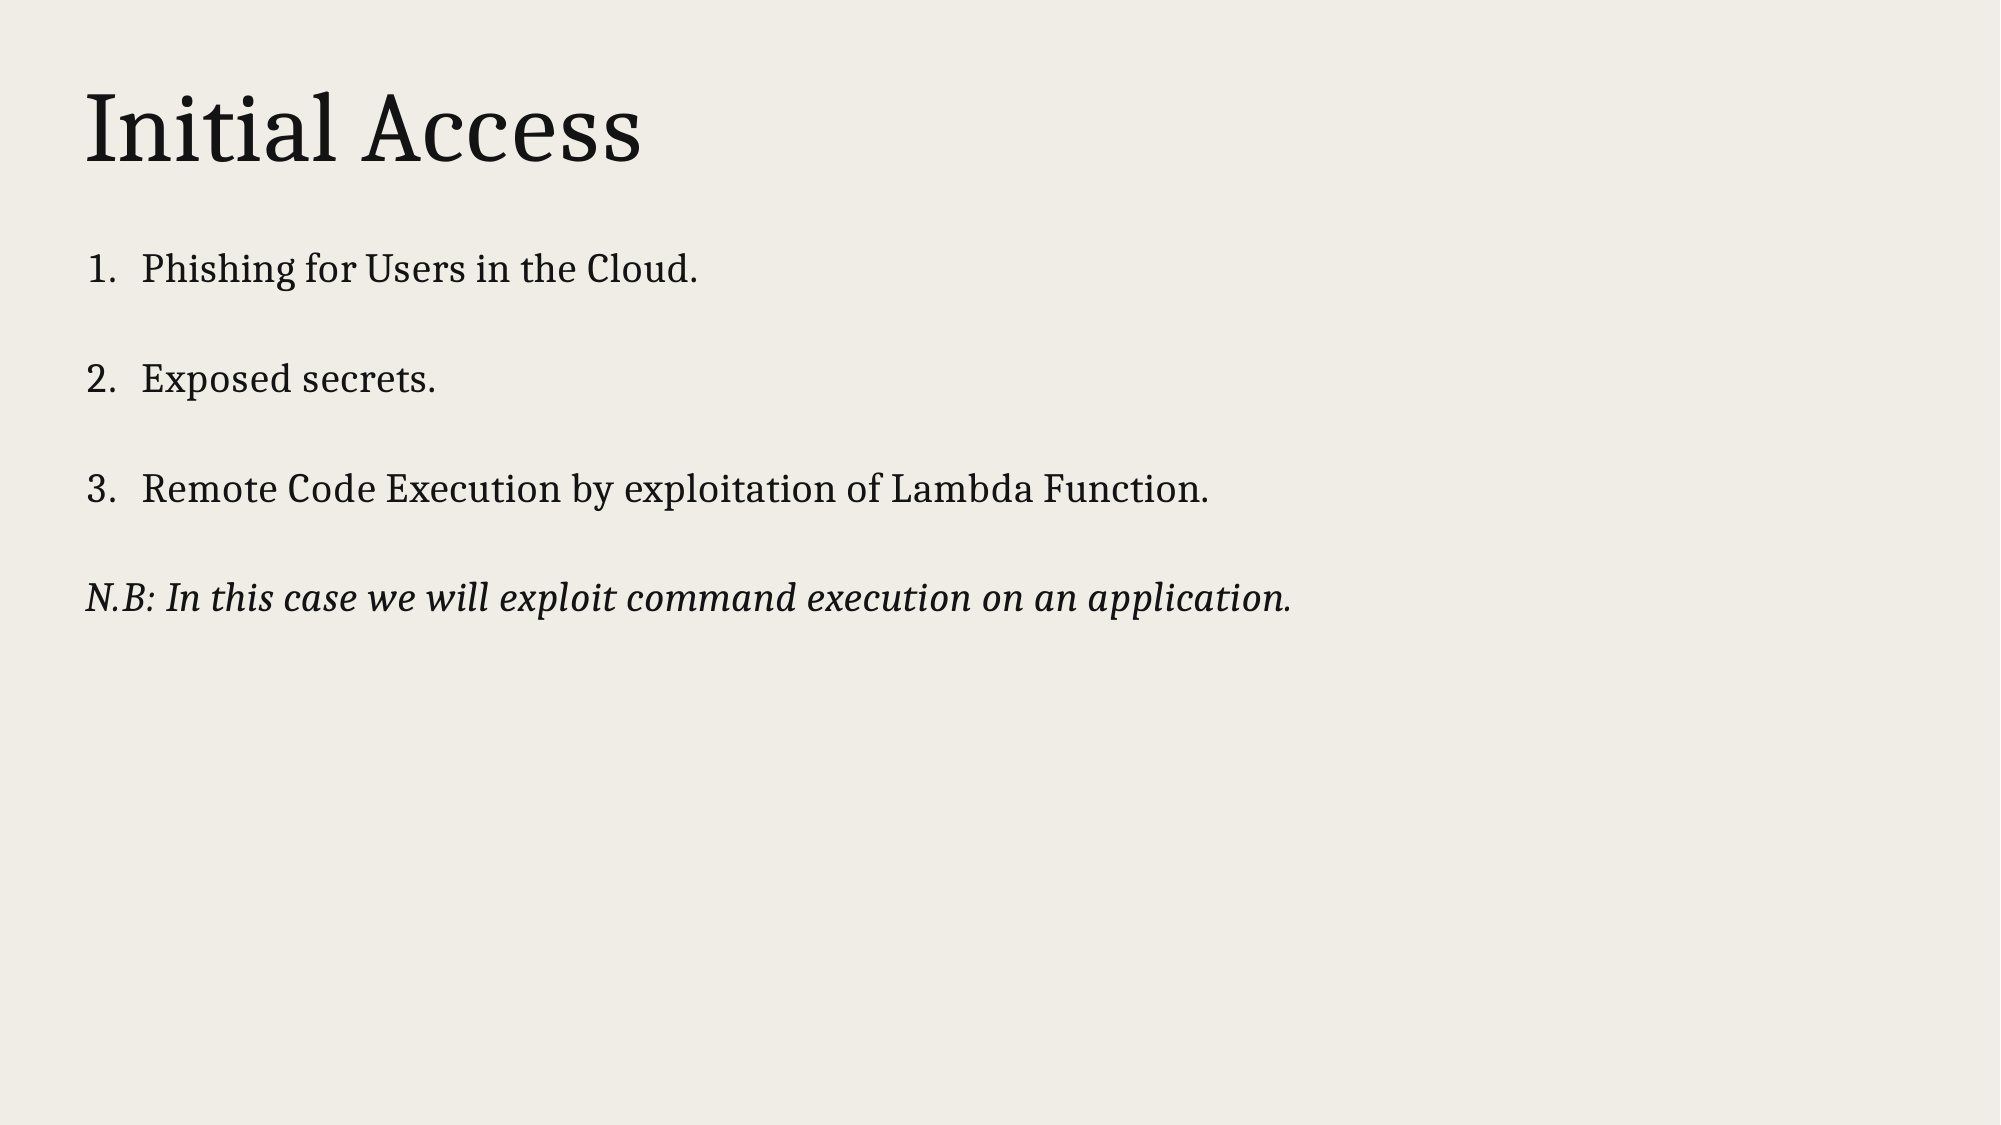

# Initial Access
Phishing for Users in the Cloud.
Exposed secrets.
Remote Code Execution by exploitation of Lambda Function.
N.B: In this case we will exploit command execution on an application.